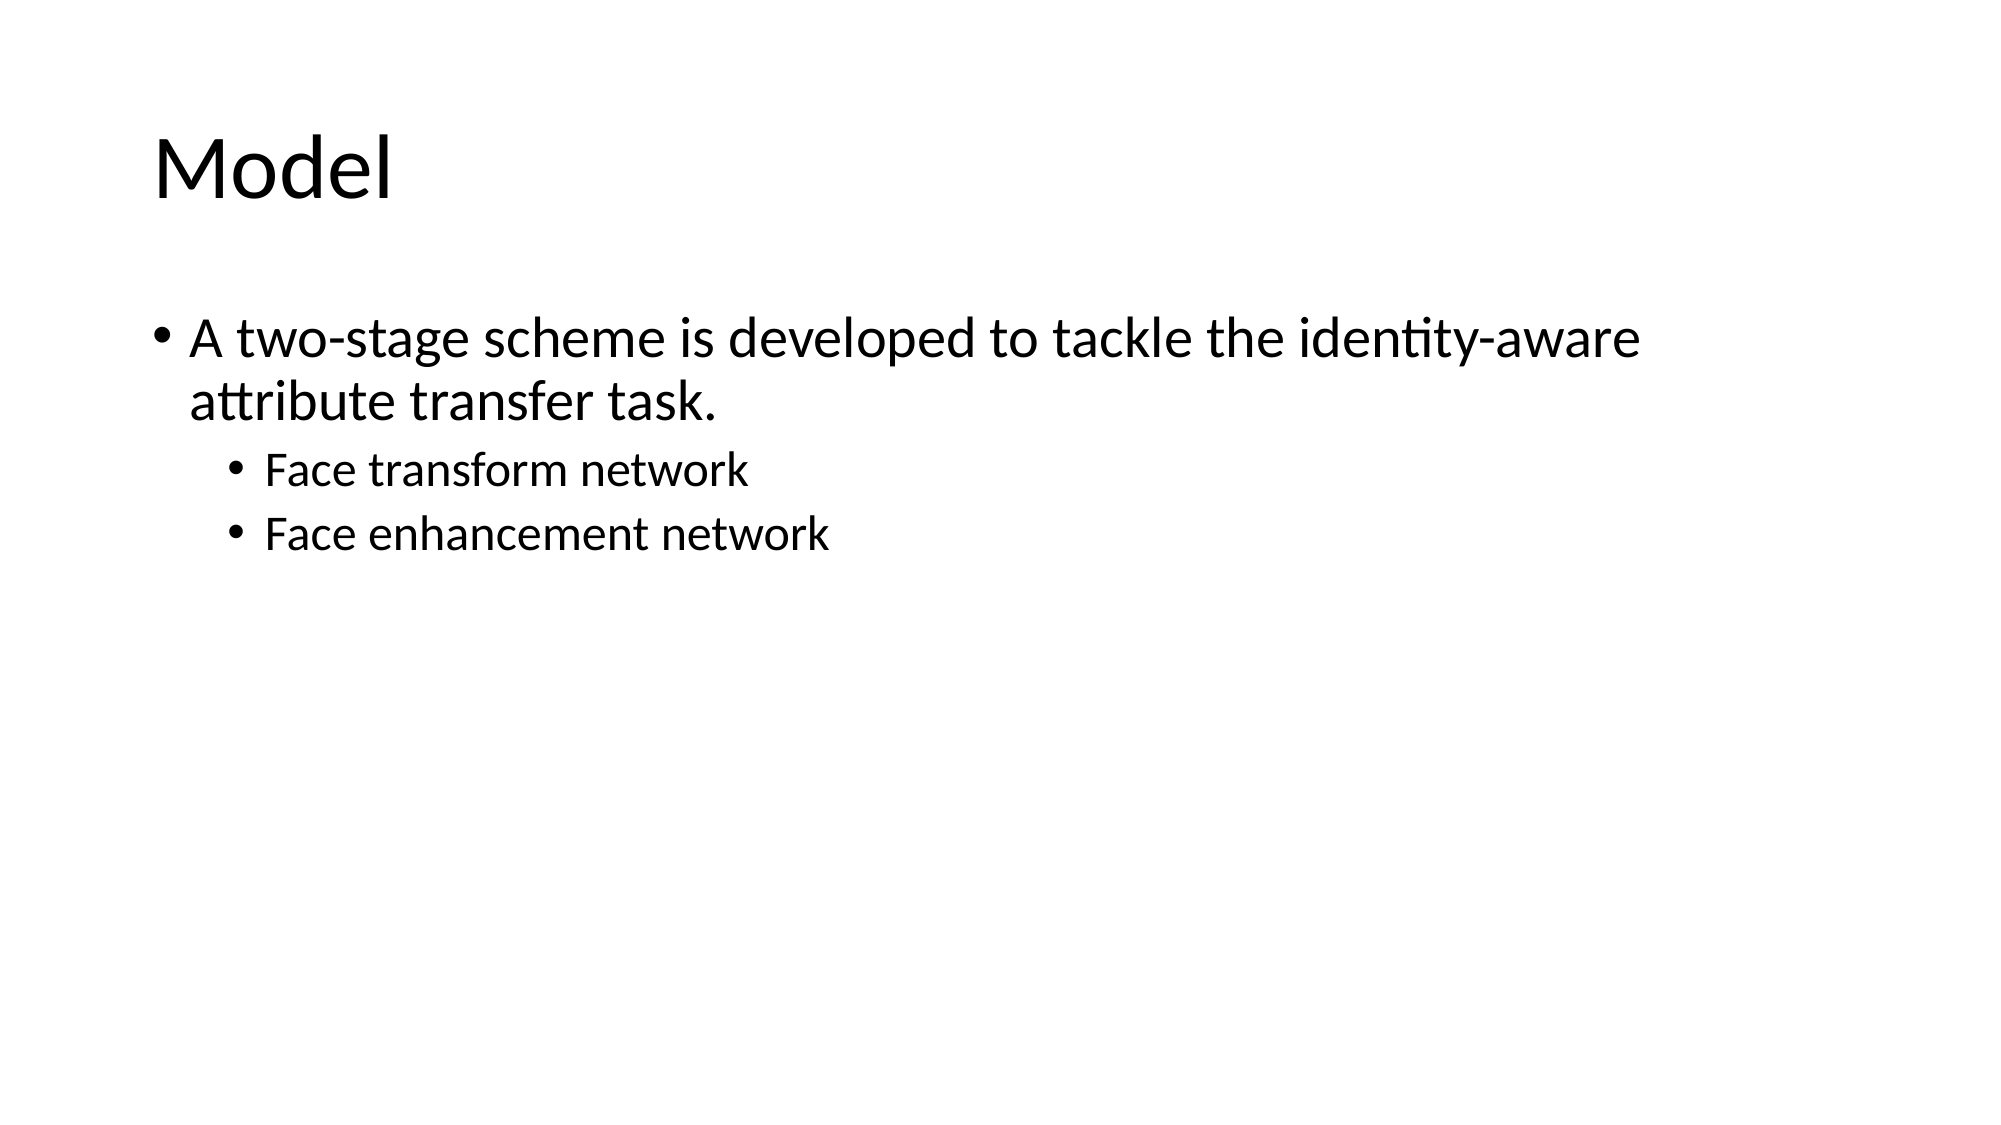

# Model
A two-stage scheme is developed to tackle the identity-aware attribute transfer task.
Face transform network
Face enhancement network